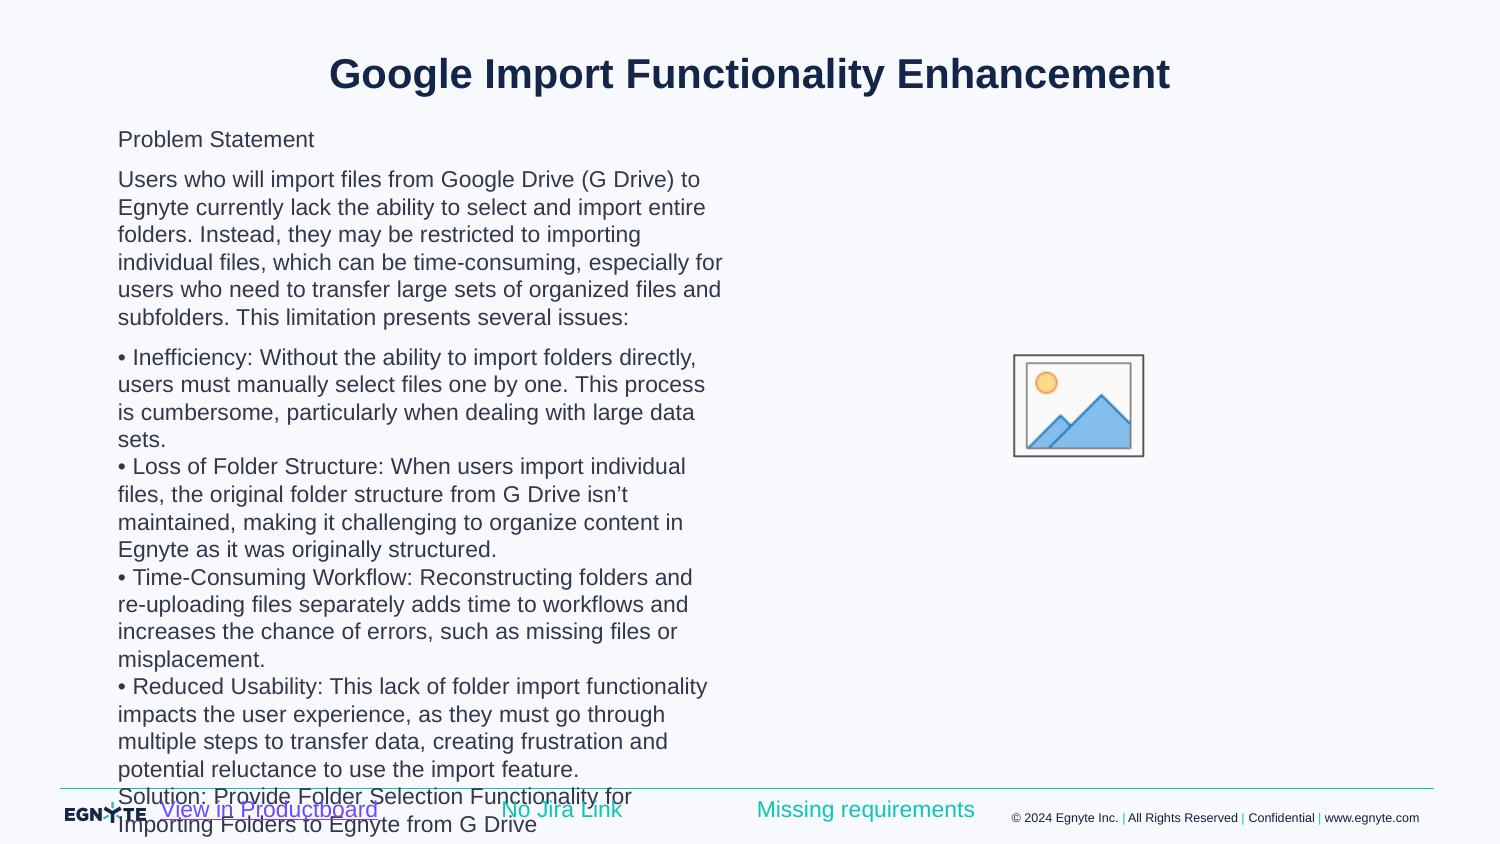

# Google Import Functionality Enhancement
Problem Statement
Users who will import files from Google Drive (G Drive) to Egnyte currently lack the ability to select and import entire folders. Instead, they may be restricted to importing individual files, which can be time-consuming, especially for users who need to transfer large sets of organized files and subfolders. This limitation presents several issues:
• Inefficiency: Without the ability to import folders directly, users must manually select files one by one. This process is cumbersome, particularly when dealing with large data sets.
• Loss of Folder Structure: When users import individual files, the original folder structure from G Drive isn’t maintained, making it challenging to organize content in Egnyte as it was originally structured.
• Time-Consuming Workflow: Reconstructing folders and re-uploading files separately adds time to workflows and increases the chance of errors, such as missing files or misplacement.
• Reduced Usability: This lack of folder import functionality impacts the user experience, as they must go through multiple steps to transfer data, creating frustration and potential reluctance to use the import feature.
Solution: Provide Folder Selection Functionality for Importing Folders to Egnyte from G Drive
To address this problem, the solution is to implement a folder selection capability within the G Drive to Egnyte import feature. This enhancement will allow users to select an entire folder (or multiple folders) from G Drive, preserving the structure and significantly streamlining the import process. Here are the solution details:
1. Folder Selection Interface
• UI Enhancement for Folder Selection: Modify the existing import interface to allow users to navigate and select folders within G Drive, not just files. This interface might include a tree-view or expandable list of folders, making it easy to locate and select entire folders.
• Multi-Select Capability: Enable users to select one or more folders simultaneously if they need to import multiple folder structures.
2. Preservation of Folder Structure
• Recursive Import: Ensure that subfolders and nested files within the selected folder are automatically included in the import. This requires the system to identify and copy the entire folder hierarchy as it exists in G Drive.
• Structure Replication in Egnyte: Once imported, the folder and subfolder structure should be mirrored in Egnyte, preserving the organization exactly as it was in G Drive. This step reduces the need for users to reorganize content after import.
3. Seamless Integration with Egnyte
• Compatibility with Egnyte’s Folder Permissions: As folders are imported, they should align with Egnyte’s permissions model. For example, administrators may set default permissions for imported folders, or the system could prompt the user to define folder permissions as needed.
• Confirmation and Summary Screen: After selection, a summary screen should display the chosen folders and an estimated time for import. This feature allows users to confirm that they’re importing the correct data.
4. Benefits of the Solution
• Improved Efficiency: With folder selection, users can import organized data in bulk, reducing time spent on manual file selection and reorganization.
• Enhanced User Experience: The solution streamlines the import process, making it more user-friendly and reducing steps required to transfer content.
• Reduced Errors and Rework: By preserving the folder structure, users minimize the risk of disorganized files and maintain consistency across G Drive and Egnyte.
• Increased Adoption of Import Feature: Providing this functionality encourages users to leverage the import tool more frequently, knowing it aligns with their workflow and reduces hassle.

Missing requirements
No Jira Link
View in Productboard